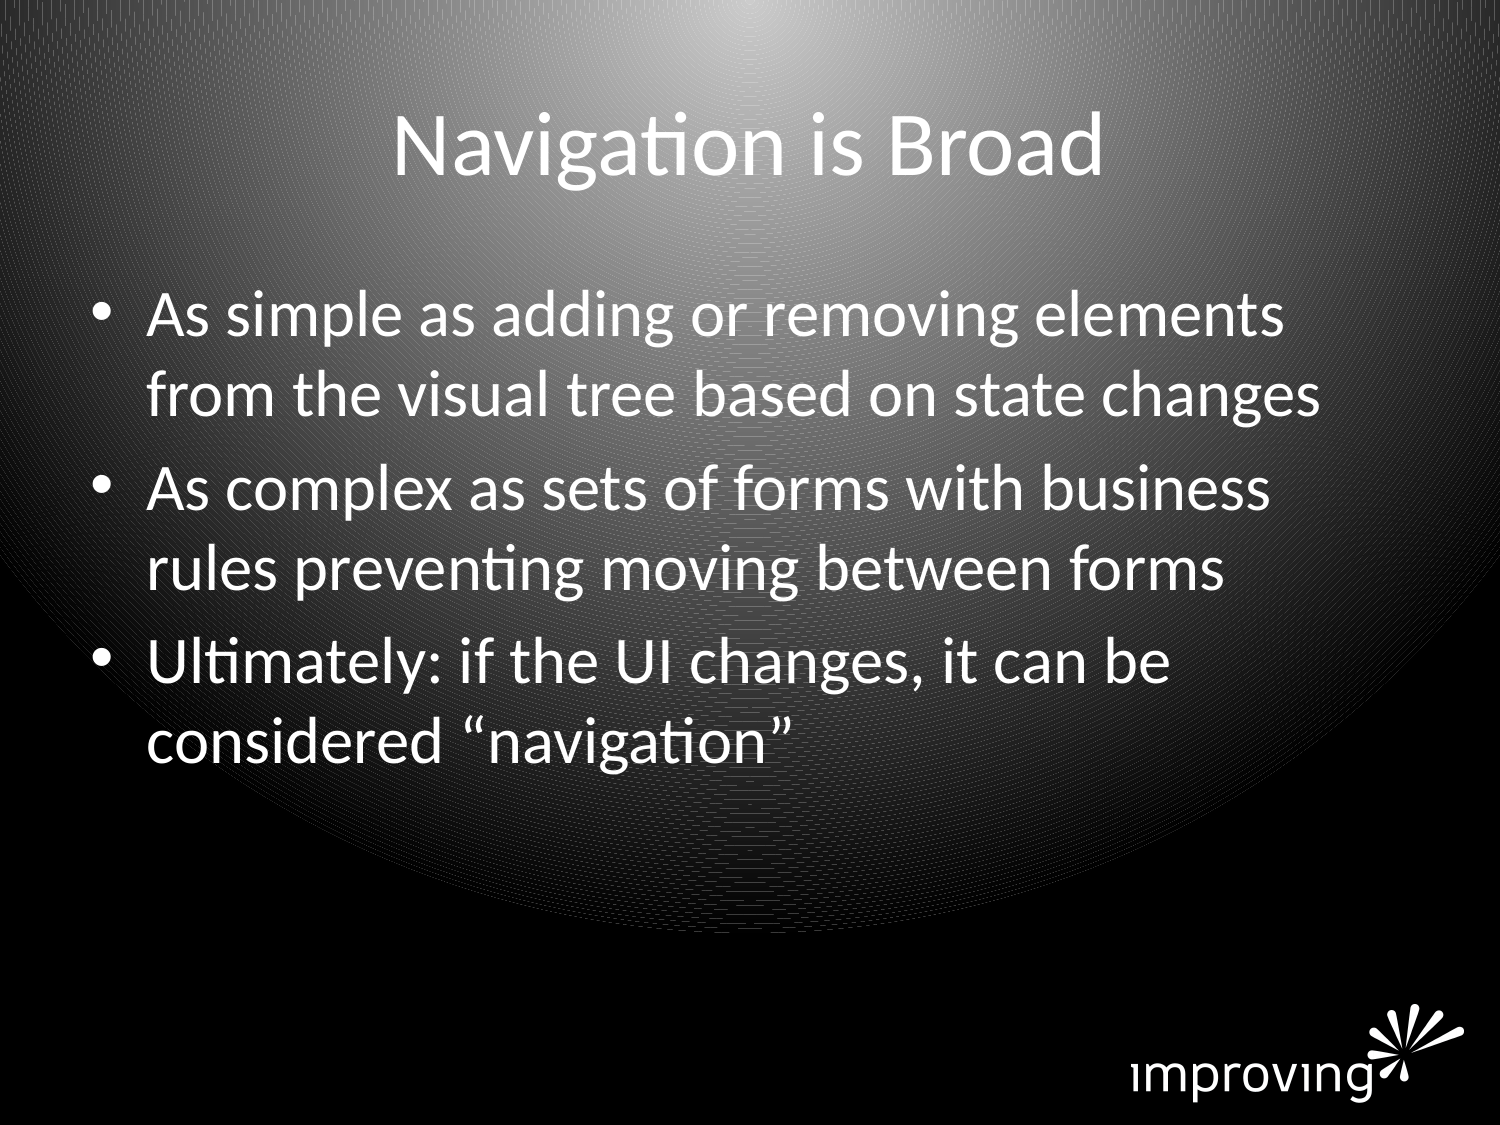

# Navigation is Broad
As simple as adding or removing elements from the visual tree based on state changes
As complex as sets of forms with business rules preventing moving between forms
Ultimately: if the UI changes, it can be considered “navigation”